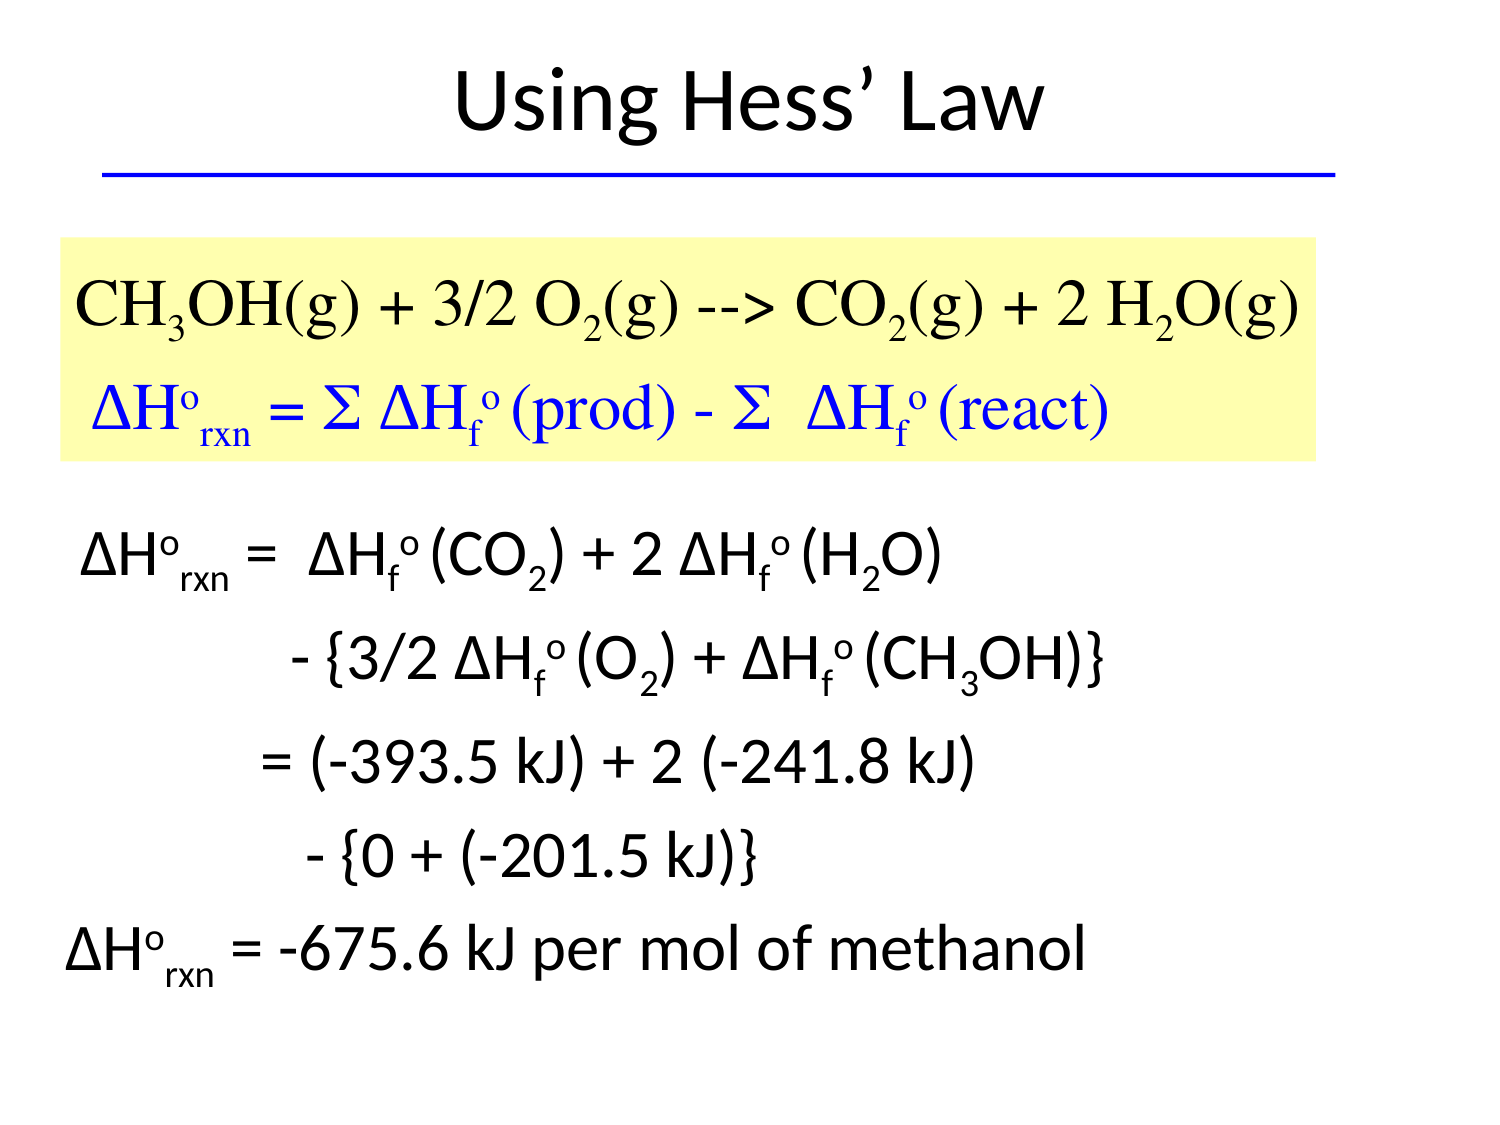

# Using Hess’ Law

CH3OH(g) + 3/2 O2(g) --> CO2(g) + 2 H2O(g)
 ∆Horxn = Σ ∆Hfo (prod) - Σ  ∆Hfo (react)
 ∆Horxn =  ∆Hfo (CO2) + 2 ∆Hfo (H2O)
               - {3/2 ∆Hfo (O2) + ∆Hfo (CH3OH)}
             = (-393.5 kJ) + 2 (-241.8 kJ)
                - {0 + (-201.5 kJ)}
∆Horxn = -675.6 kJ per mol of methanol